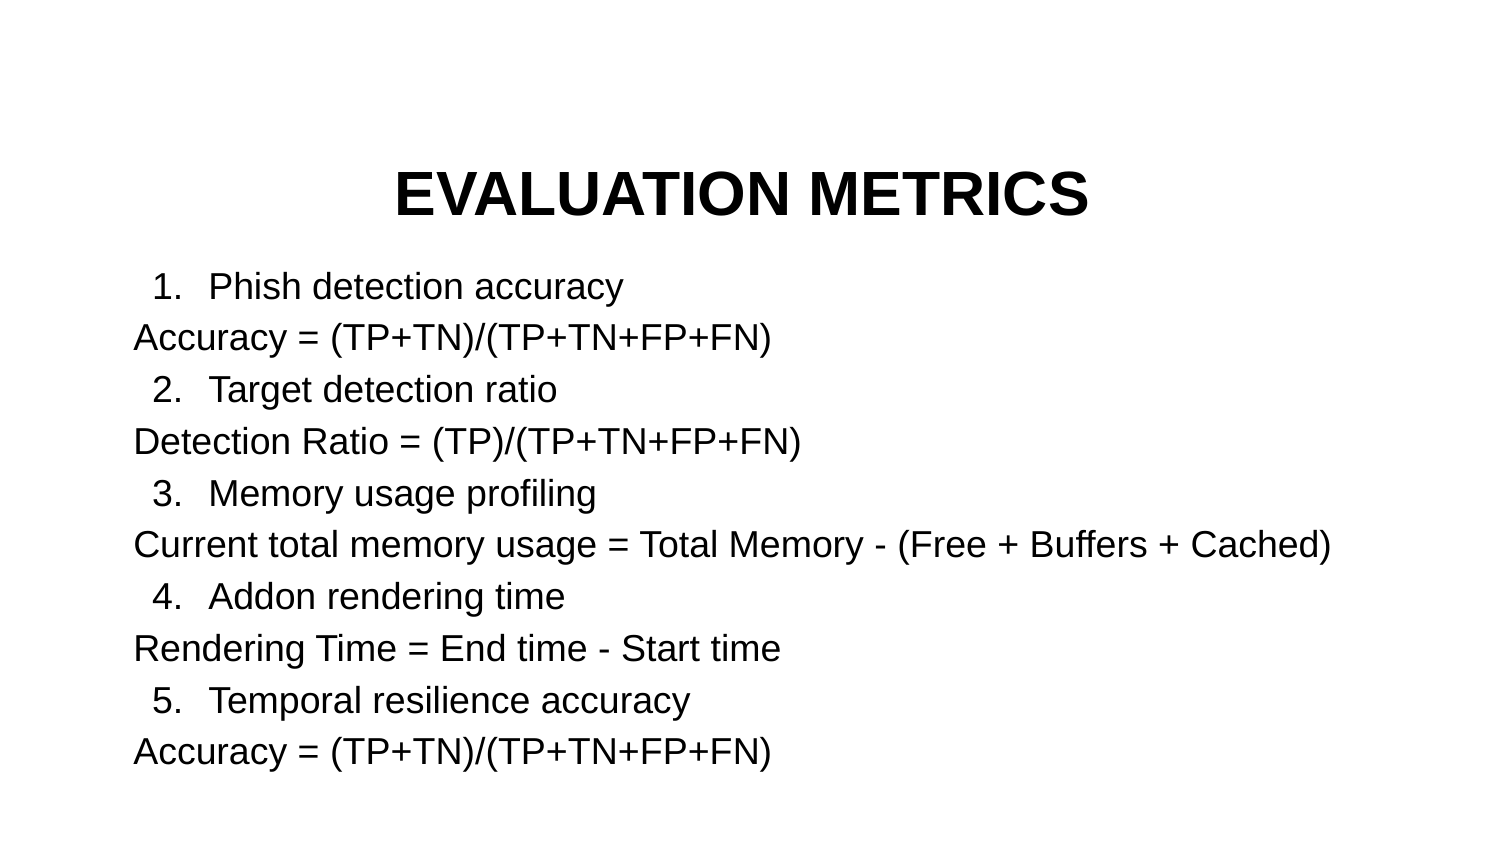

# EVALUATION METRICS
Phish detection accuracy
Accuracy = (TP+TN)/(TP+TN+FP+FN)
Target detection ratio
Detection Ratio = (TP)/(TP+TN+FP+FN)
Memory usage profiling
Current total memory usage = Total Memory - (Free + Buffers + Cached)
Addon rendering time
Rendering Time = End time - Start time
Temporal resilience accuracy
Accuracy = (TP+TN)/(TP+TN+FP+FN)